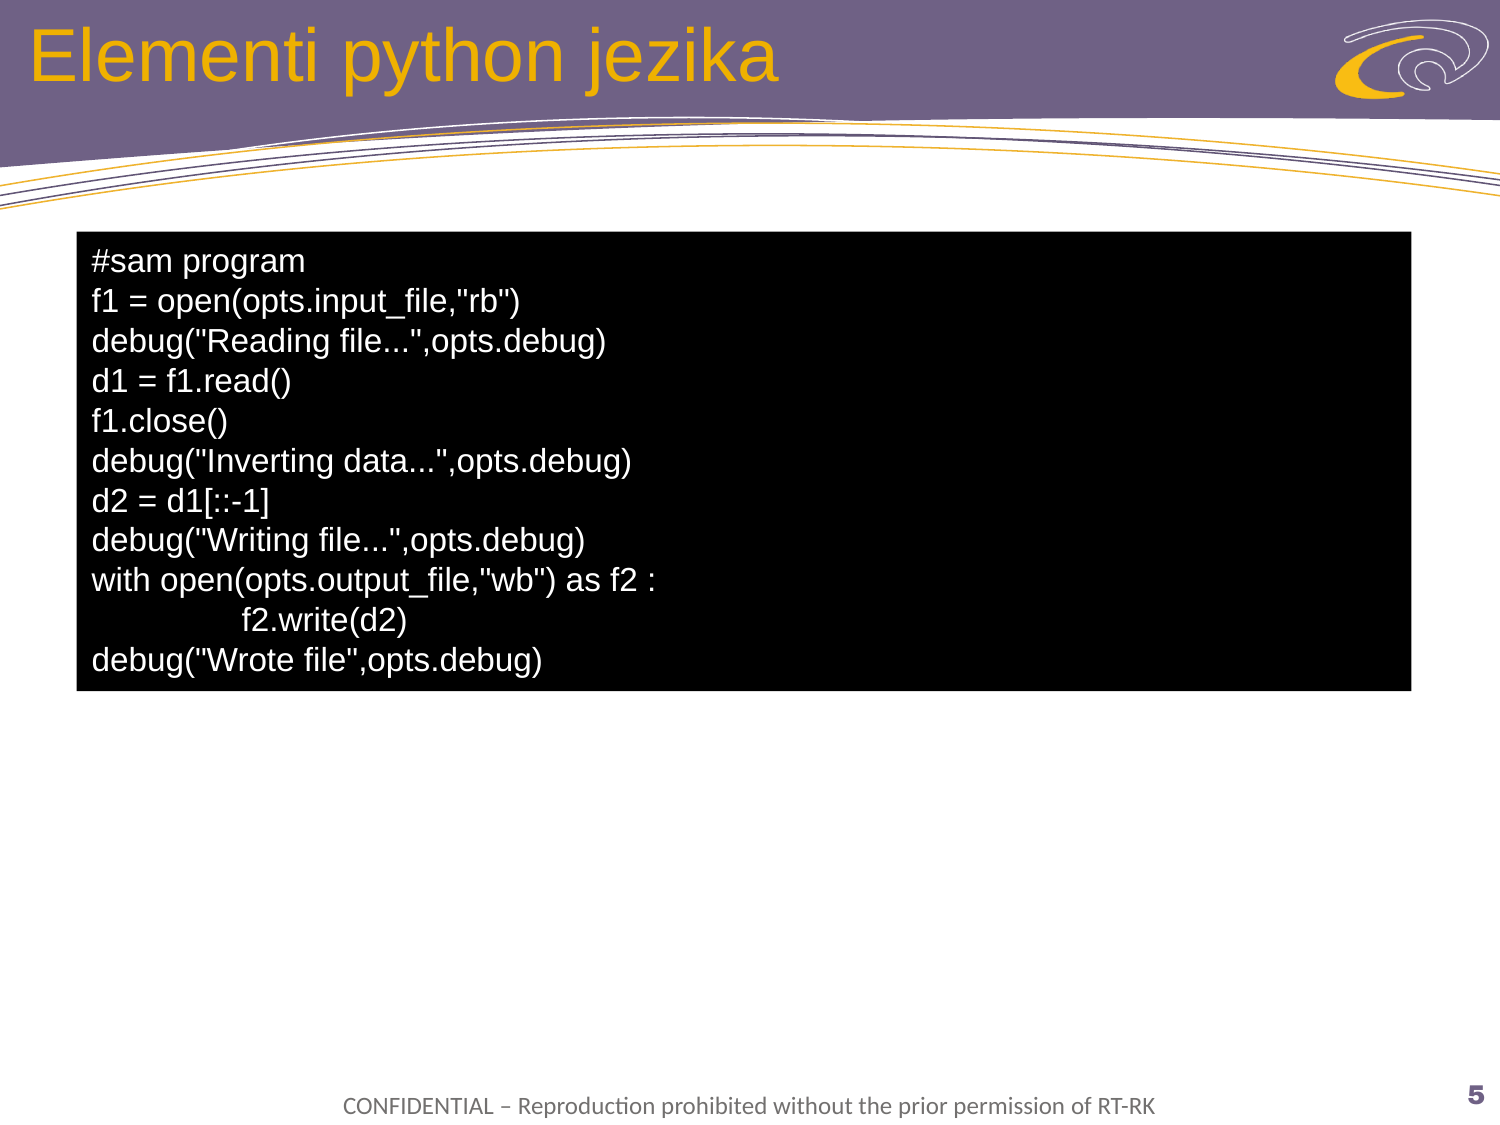

# Elementi python jezika
#sam program
f1 = open(opts.input_file,"rb")
debug("Reading file...",opts.debug)
d1 = f1.read()
f1.close()
debug("Inverting data...",opts.debug)
d2 = d1[::-1]
debug("Writing file...",opts.debug)
with open(opts.output_file,"wb") as f2 :
	f2.write(d2)
debug("Wrote file",opts.debug)